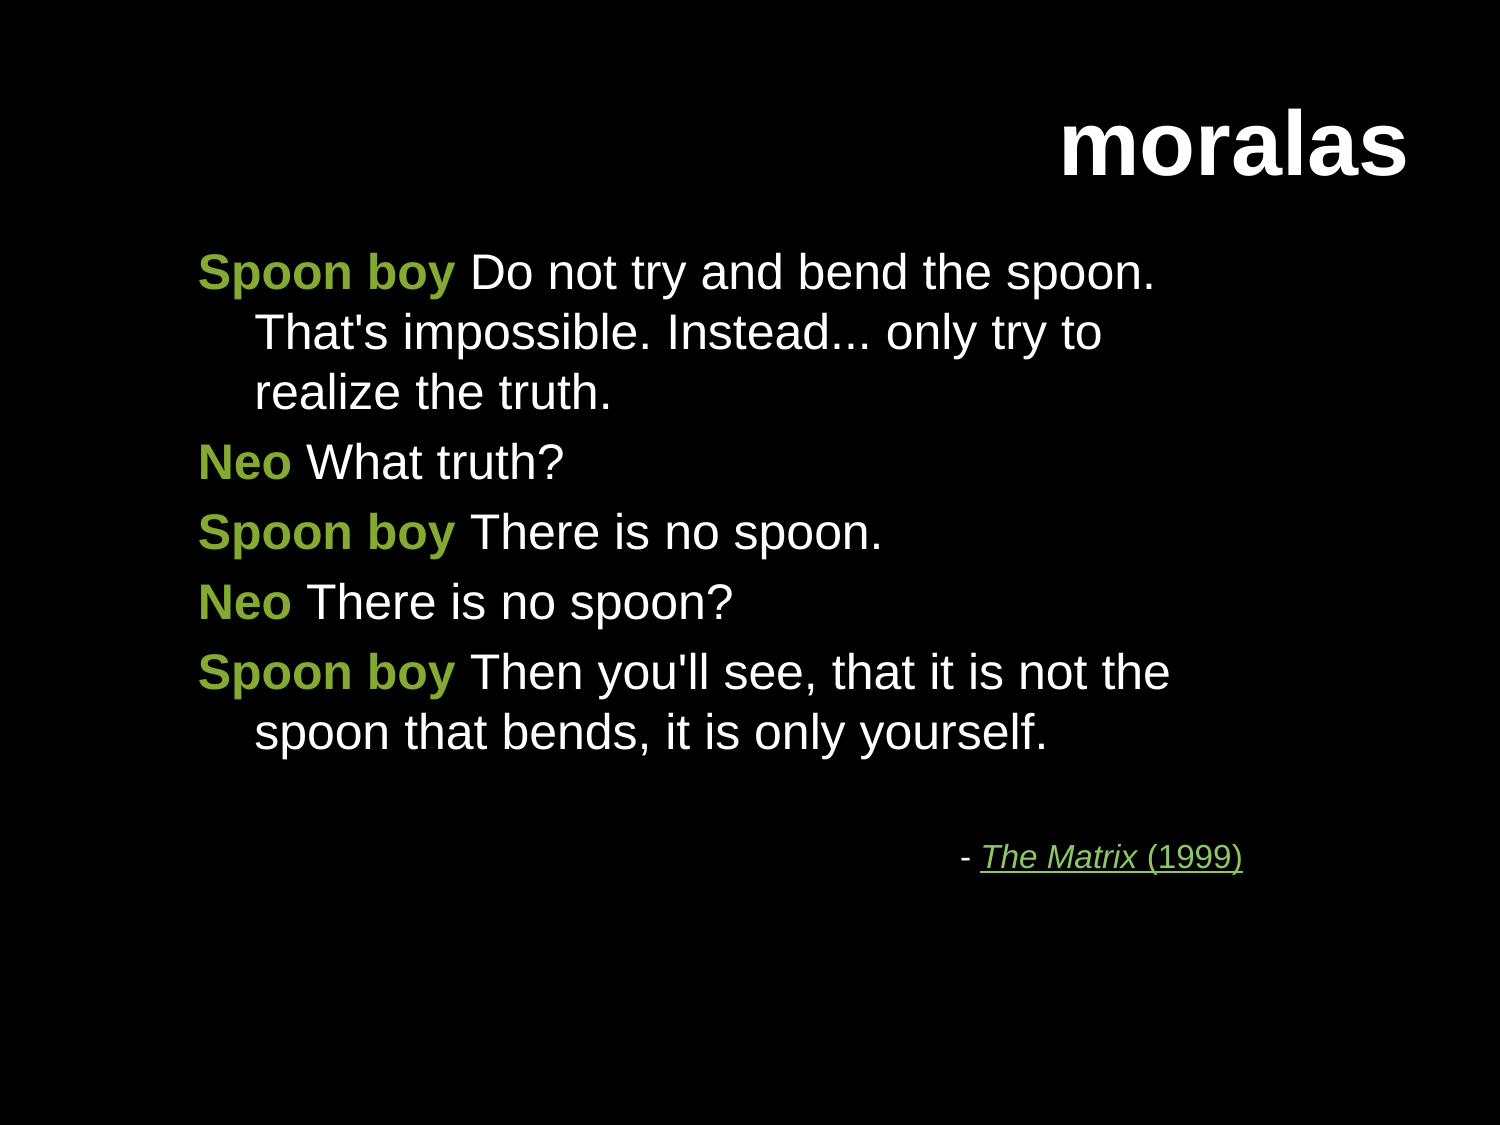

# moralas
Spoon boy Do not try and bend the spoon. That's impossible. Instead... only try to realize the truth.
Neo What truth?
Spoon boy There is no spoon.
Neo There is no spoon?
Spoon boy Then you'll see, that it is not the spoon that bends, it is only yourself.

- The Matrix (1999)